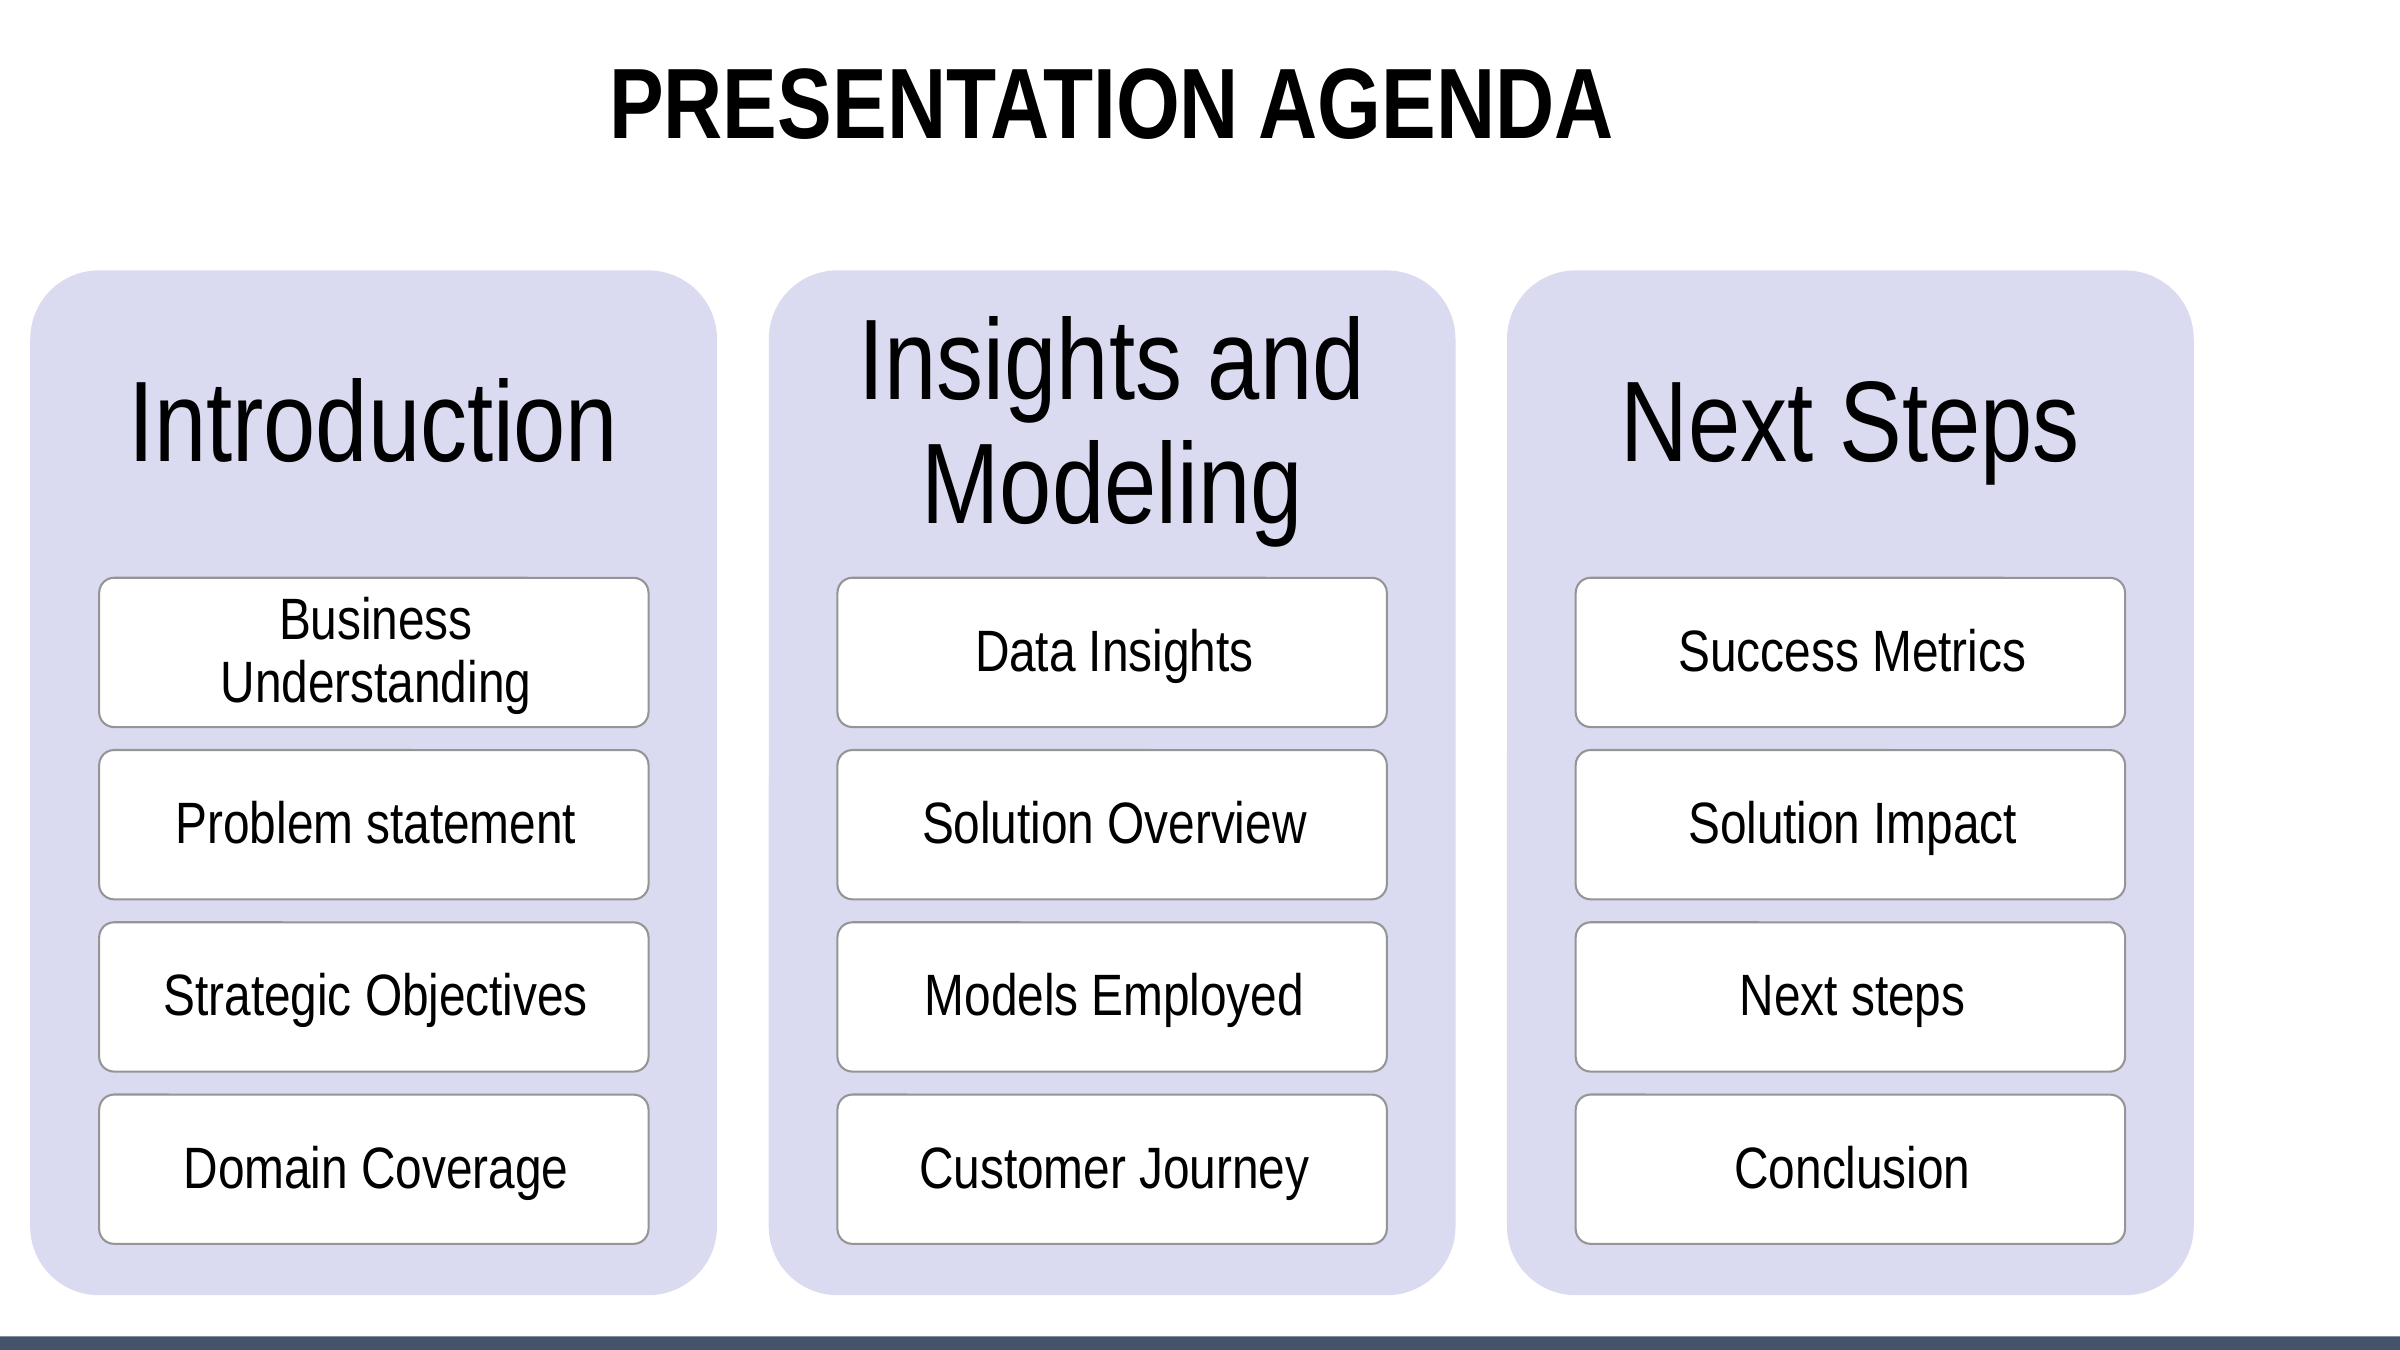

# PRESENTATION AGENDA
Introduction
Business Understanding
Problem statement
Strategic Objectives
Domain Coverage
Insights and Modeling
Data Insights
Solution Overview
Models Employed
Customer Journey
Next Steps
Success Metrics
Solution Impact
Next steps
Conclusion